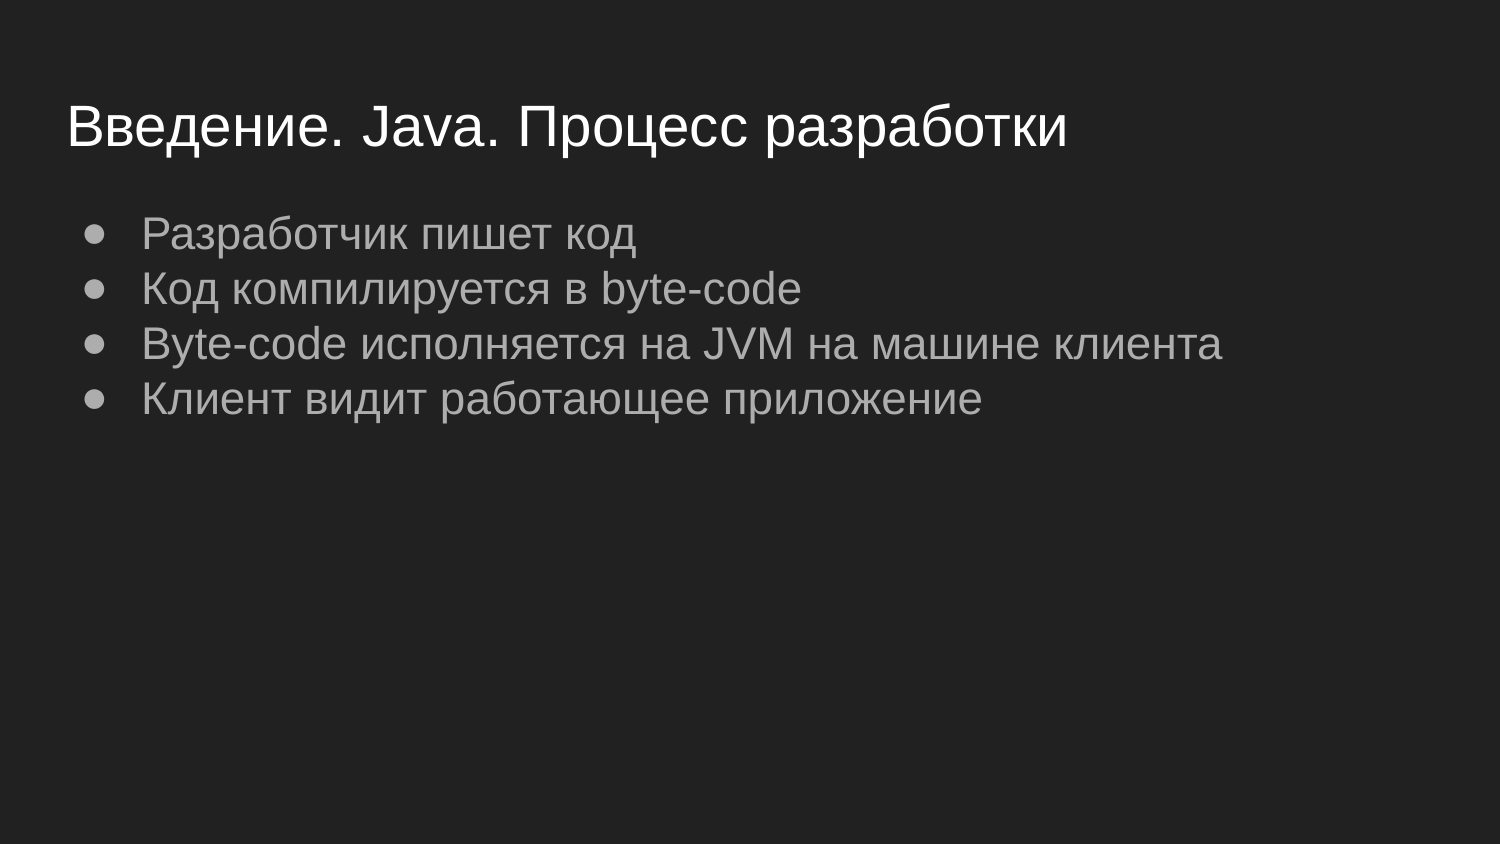

# Введение. Java. Процесс разработки

Разработчик пишет код
Код компилируется в byte-code
Byte-code исполняется на JVM на машине клиента
Клиент видит работающее приложение